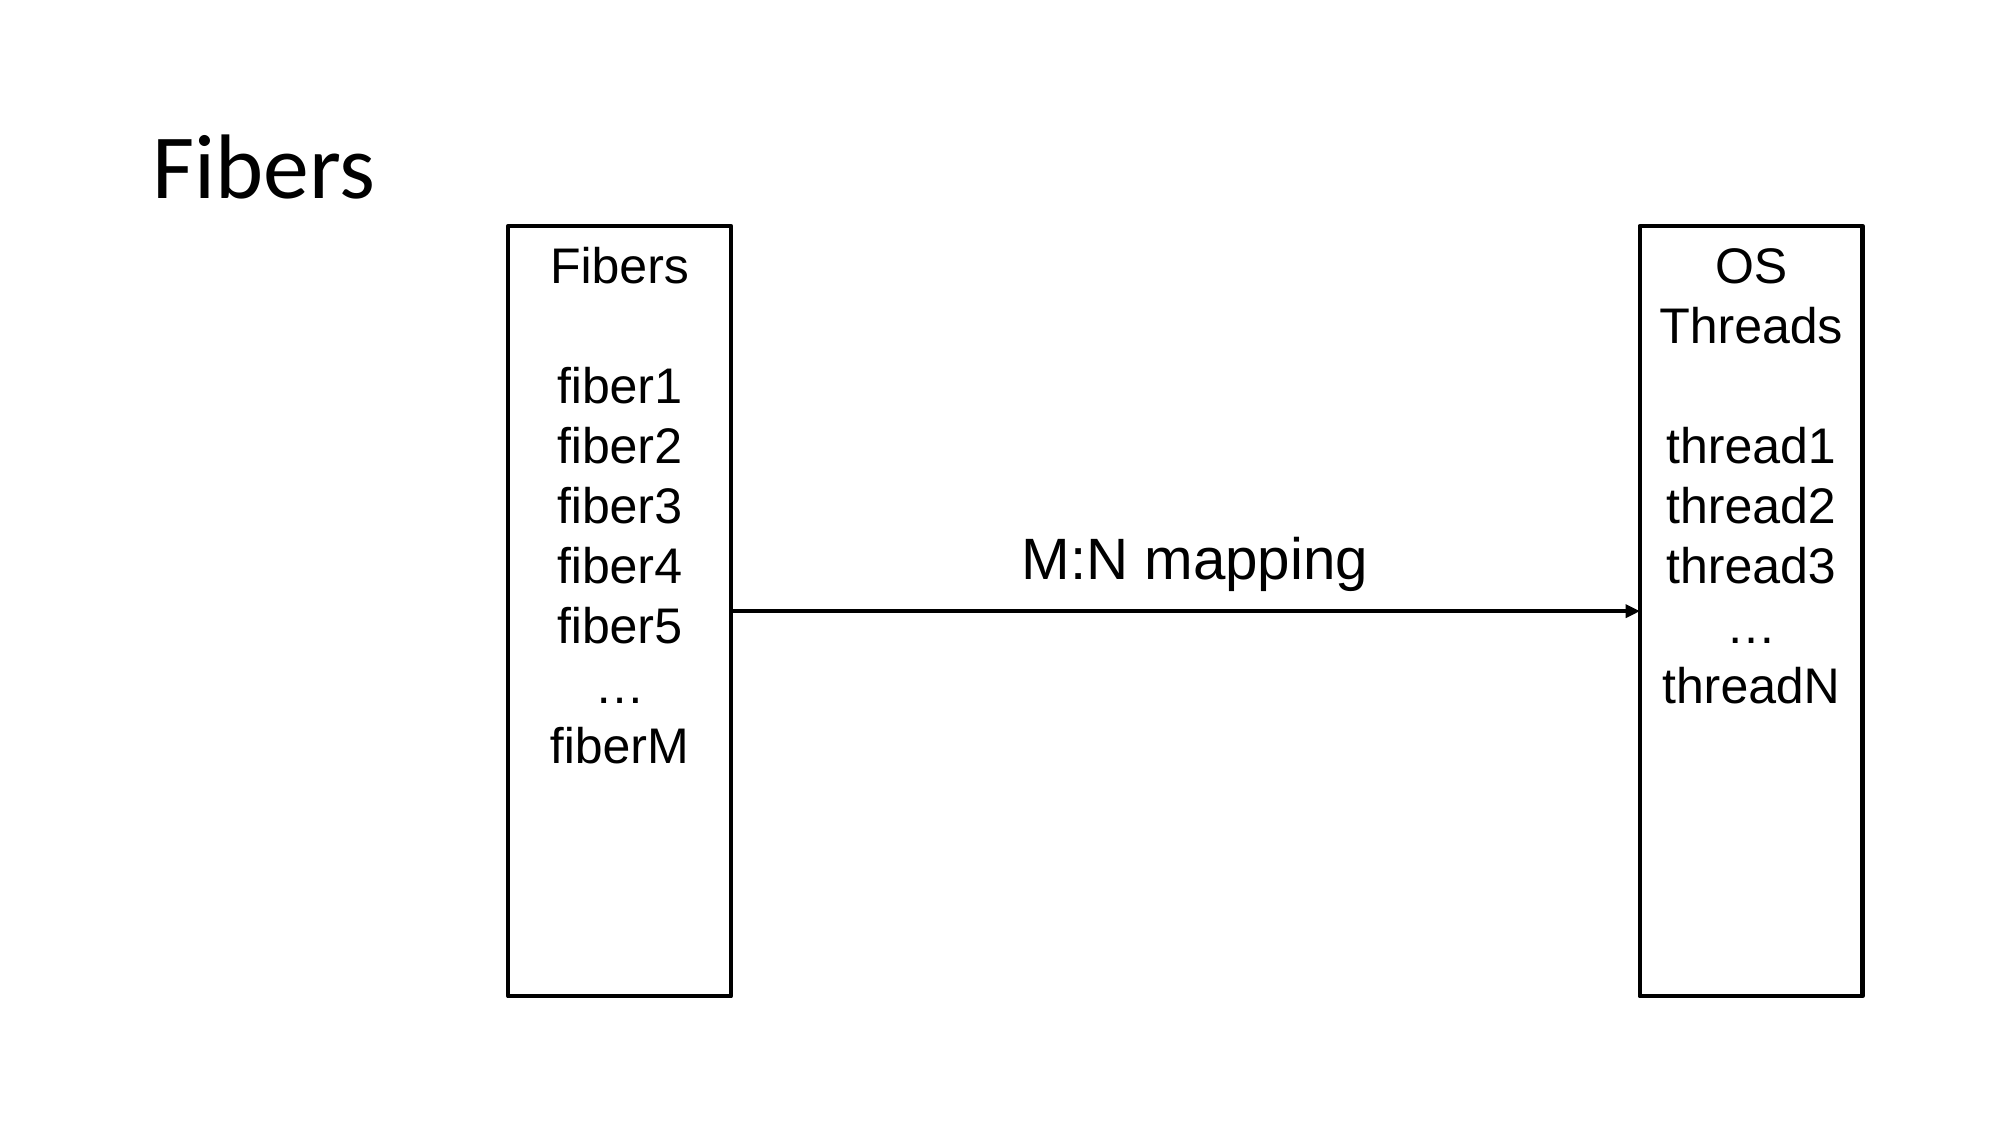

# Fibers
Fibers

fiber1
fiber2
fiber3
fiber4
fiber5
…
fiberM
OS Threads

thread1
thread2
thread3
…
threadN
M:N mapping